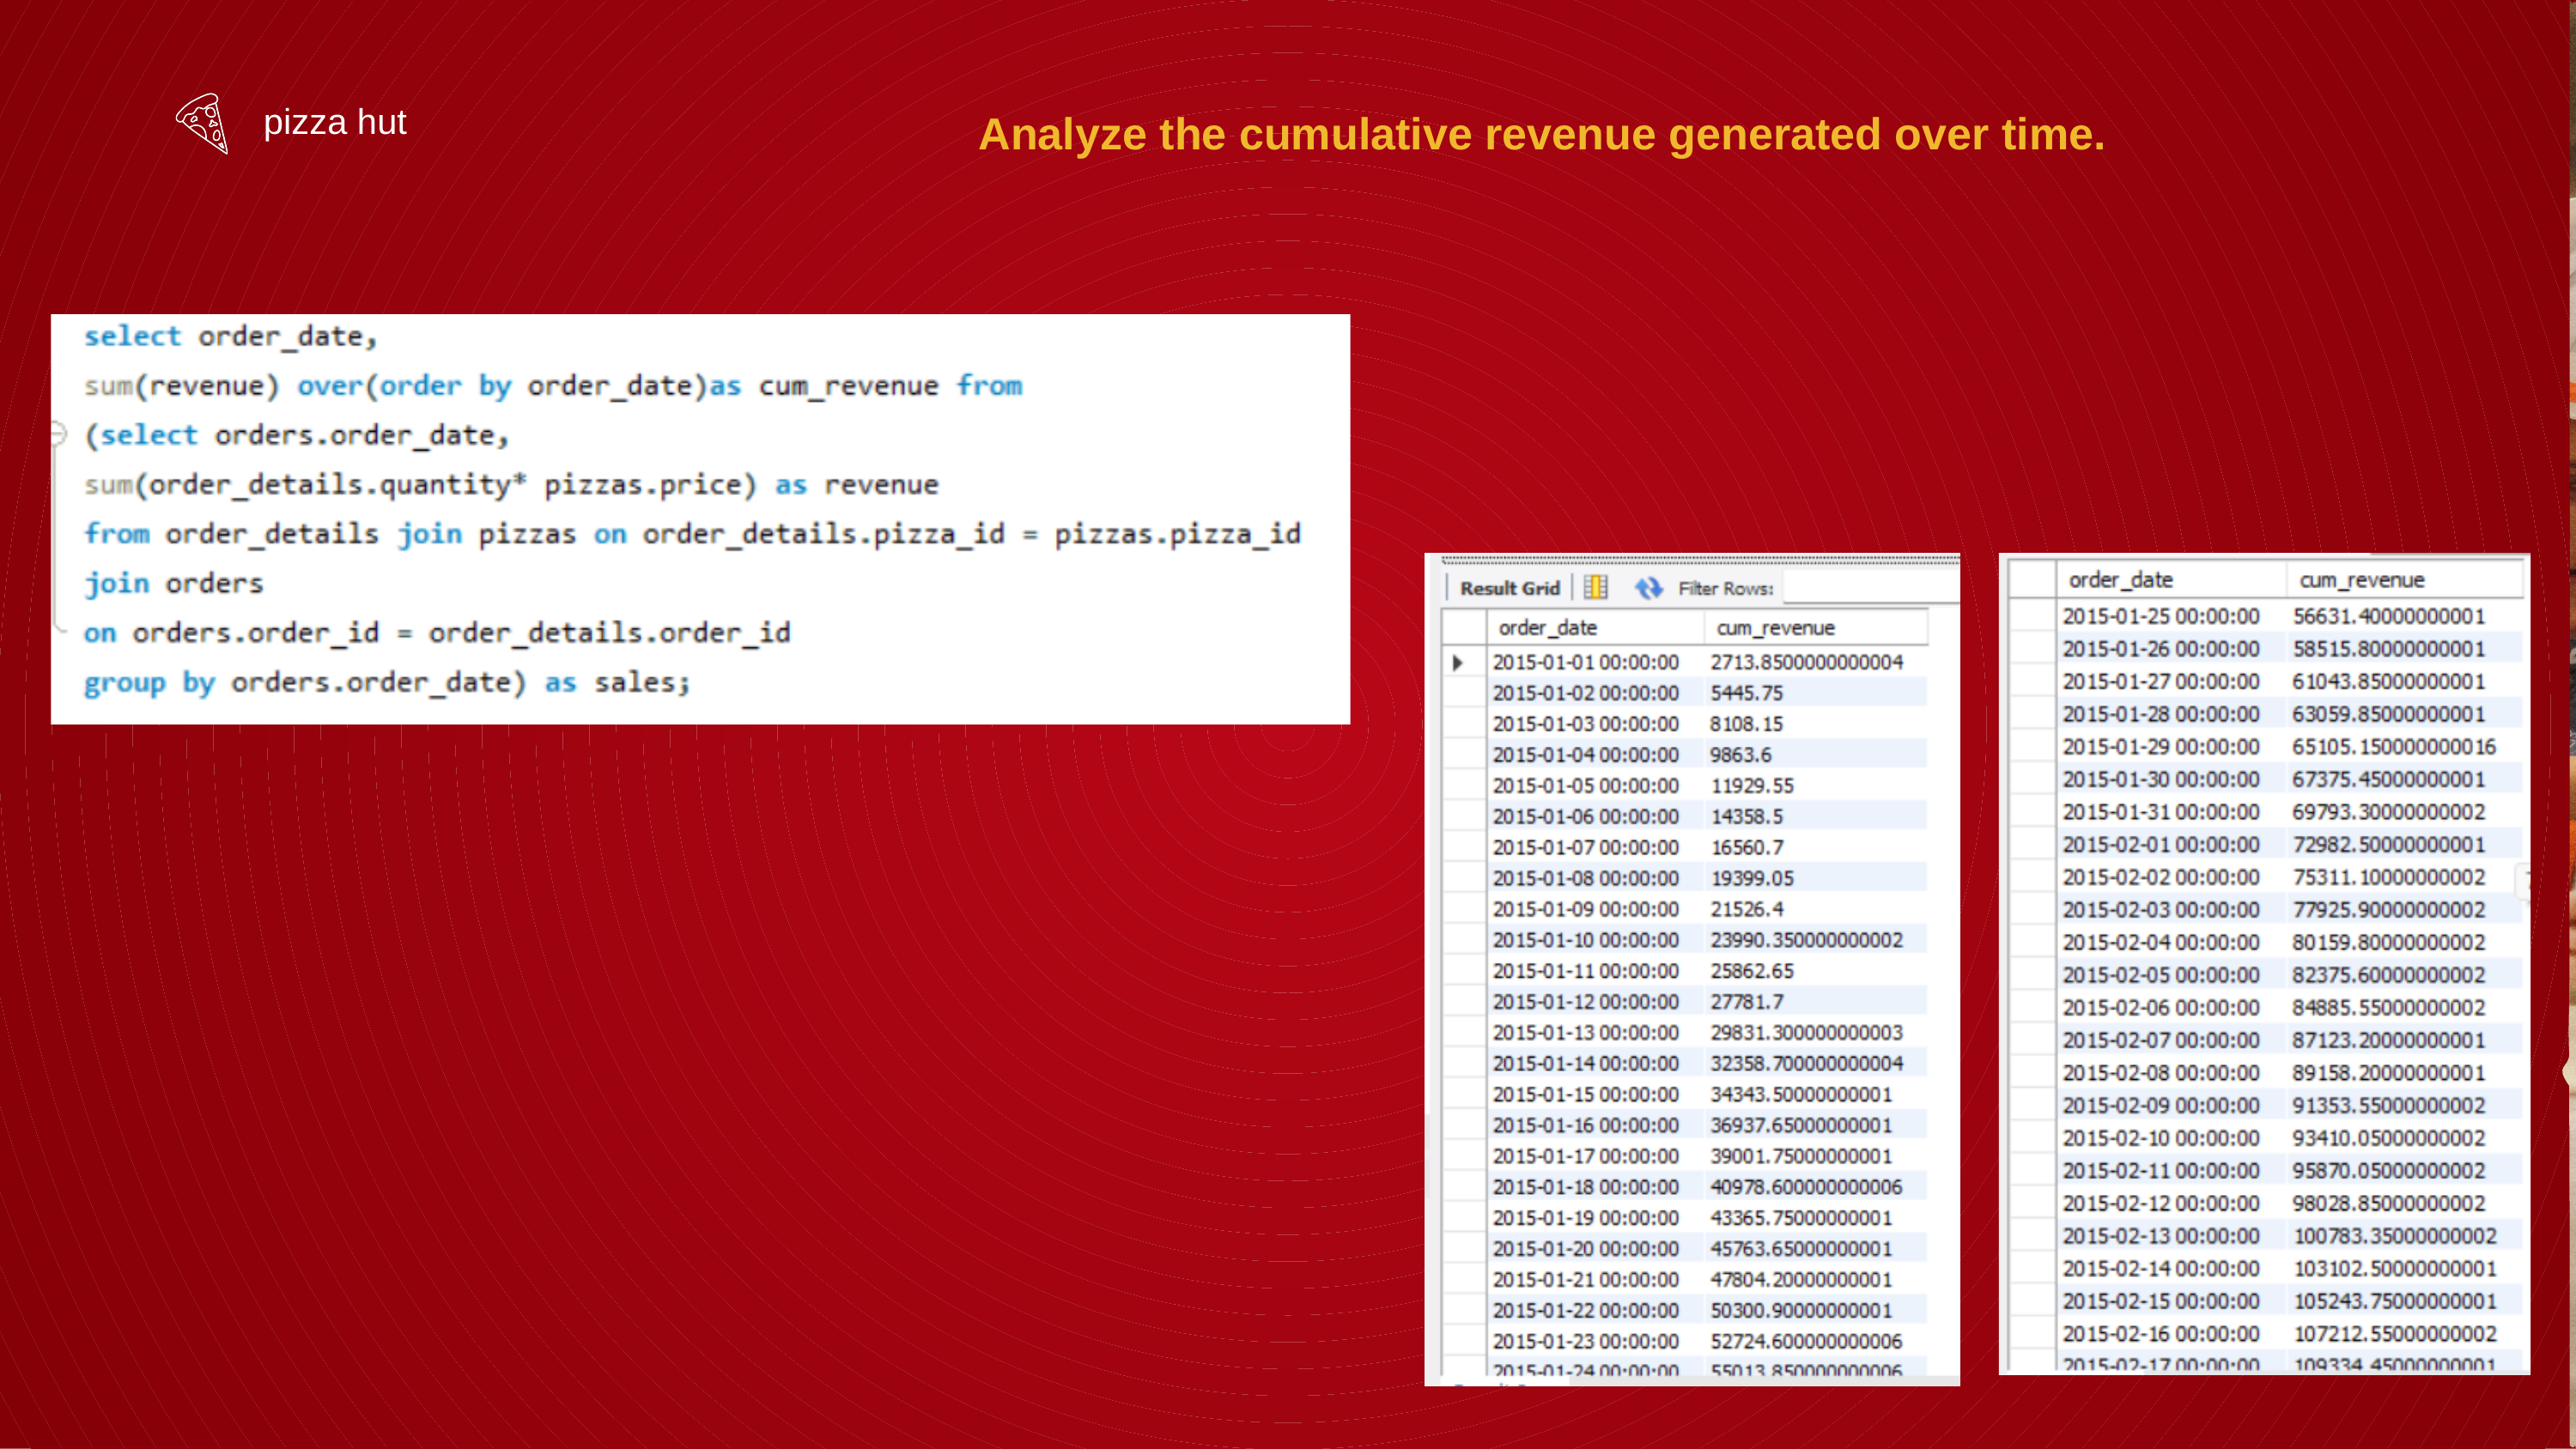

Analyze the cumulative revenue generated over time.
 pizza hut